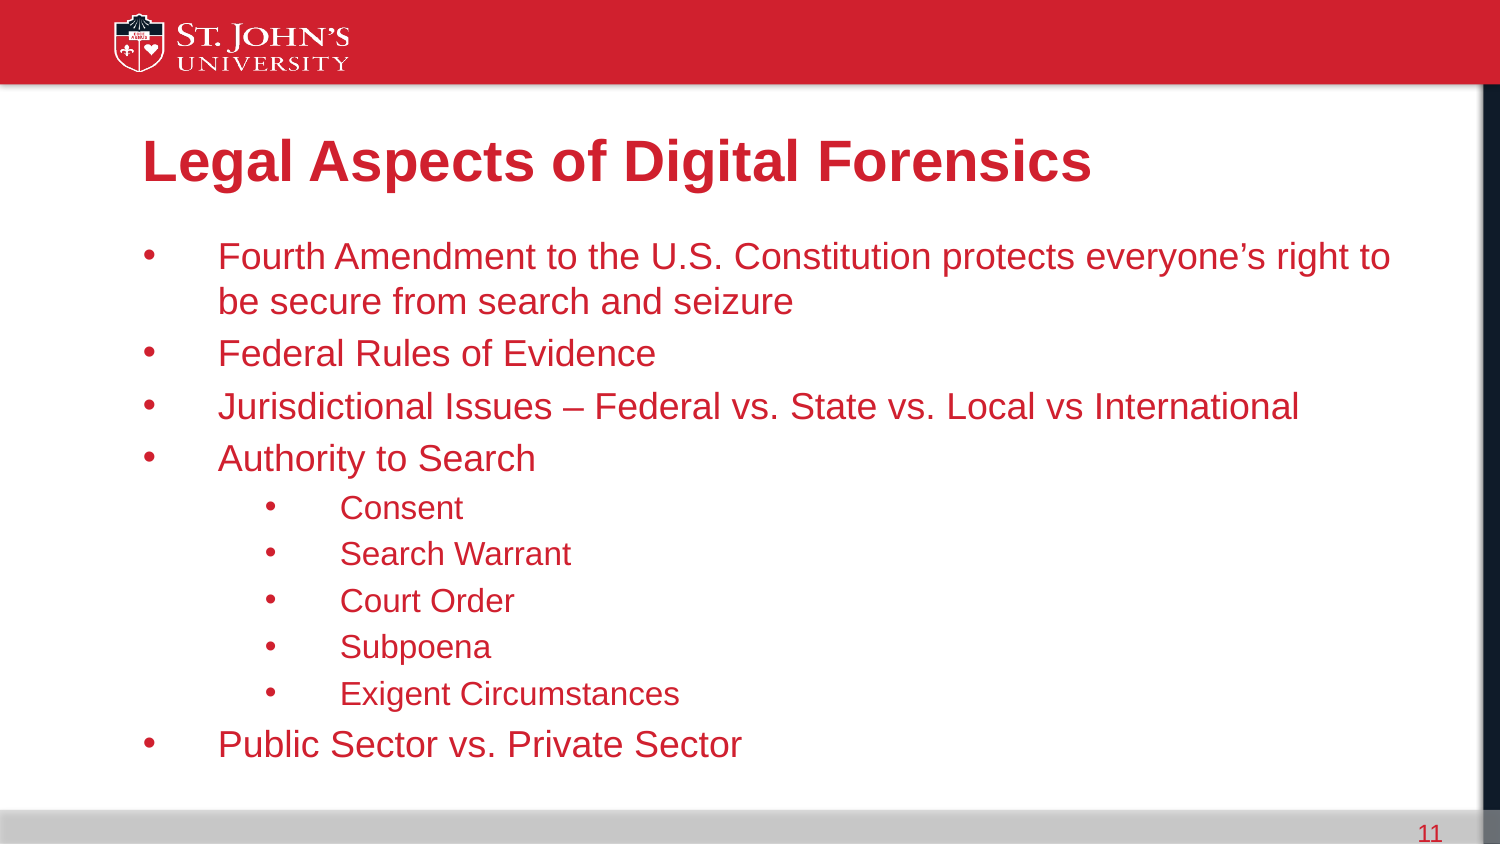

# Legal Aspects of Digital Forensics
Fourth Amendment to the U.S. Constitution protects everyone’s right to be secure from search and seizure
Federal Rules of Evidence
Jurisdictional Issues – Federal vs. State vs. Local vs International
Authority to Search
Consent
Search Warrant
Court Order
Subpoena
Exigent Circumstances
Public Sector vs. Private Sector